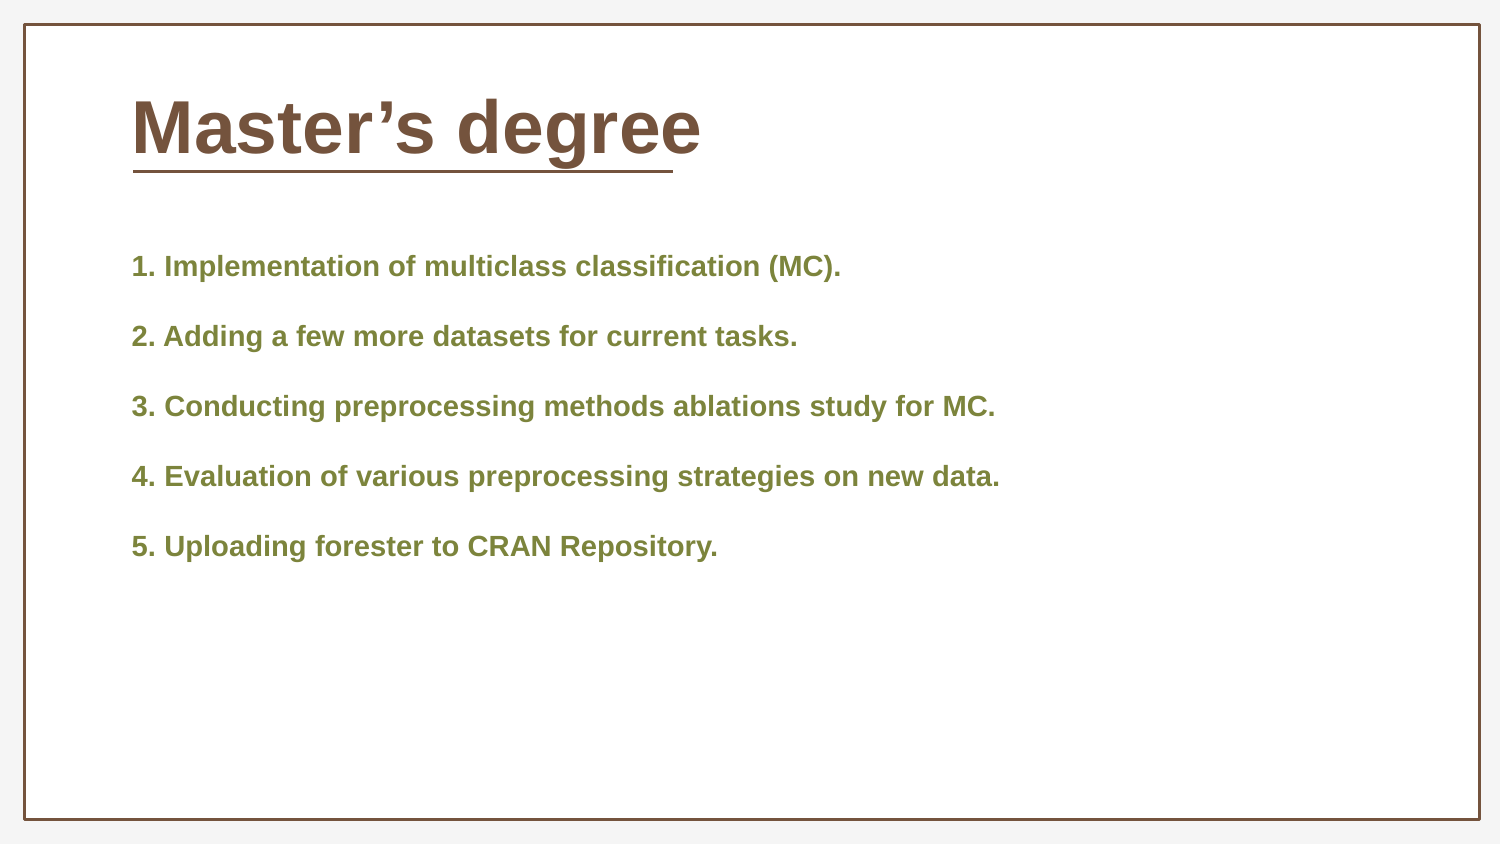

Master’s degree
1. Implementation of multiclass classification (MC).
2. Adding a few more datasets for current tasks.
3. Conducting preprocessing methods ablations study for MC.
4. Evaluation of various preprocessing strategies on new data.
5. Uploading forester to CRAN Repository.